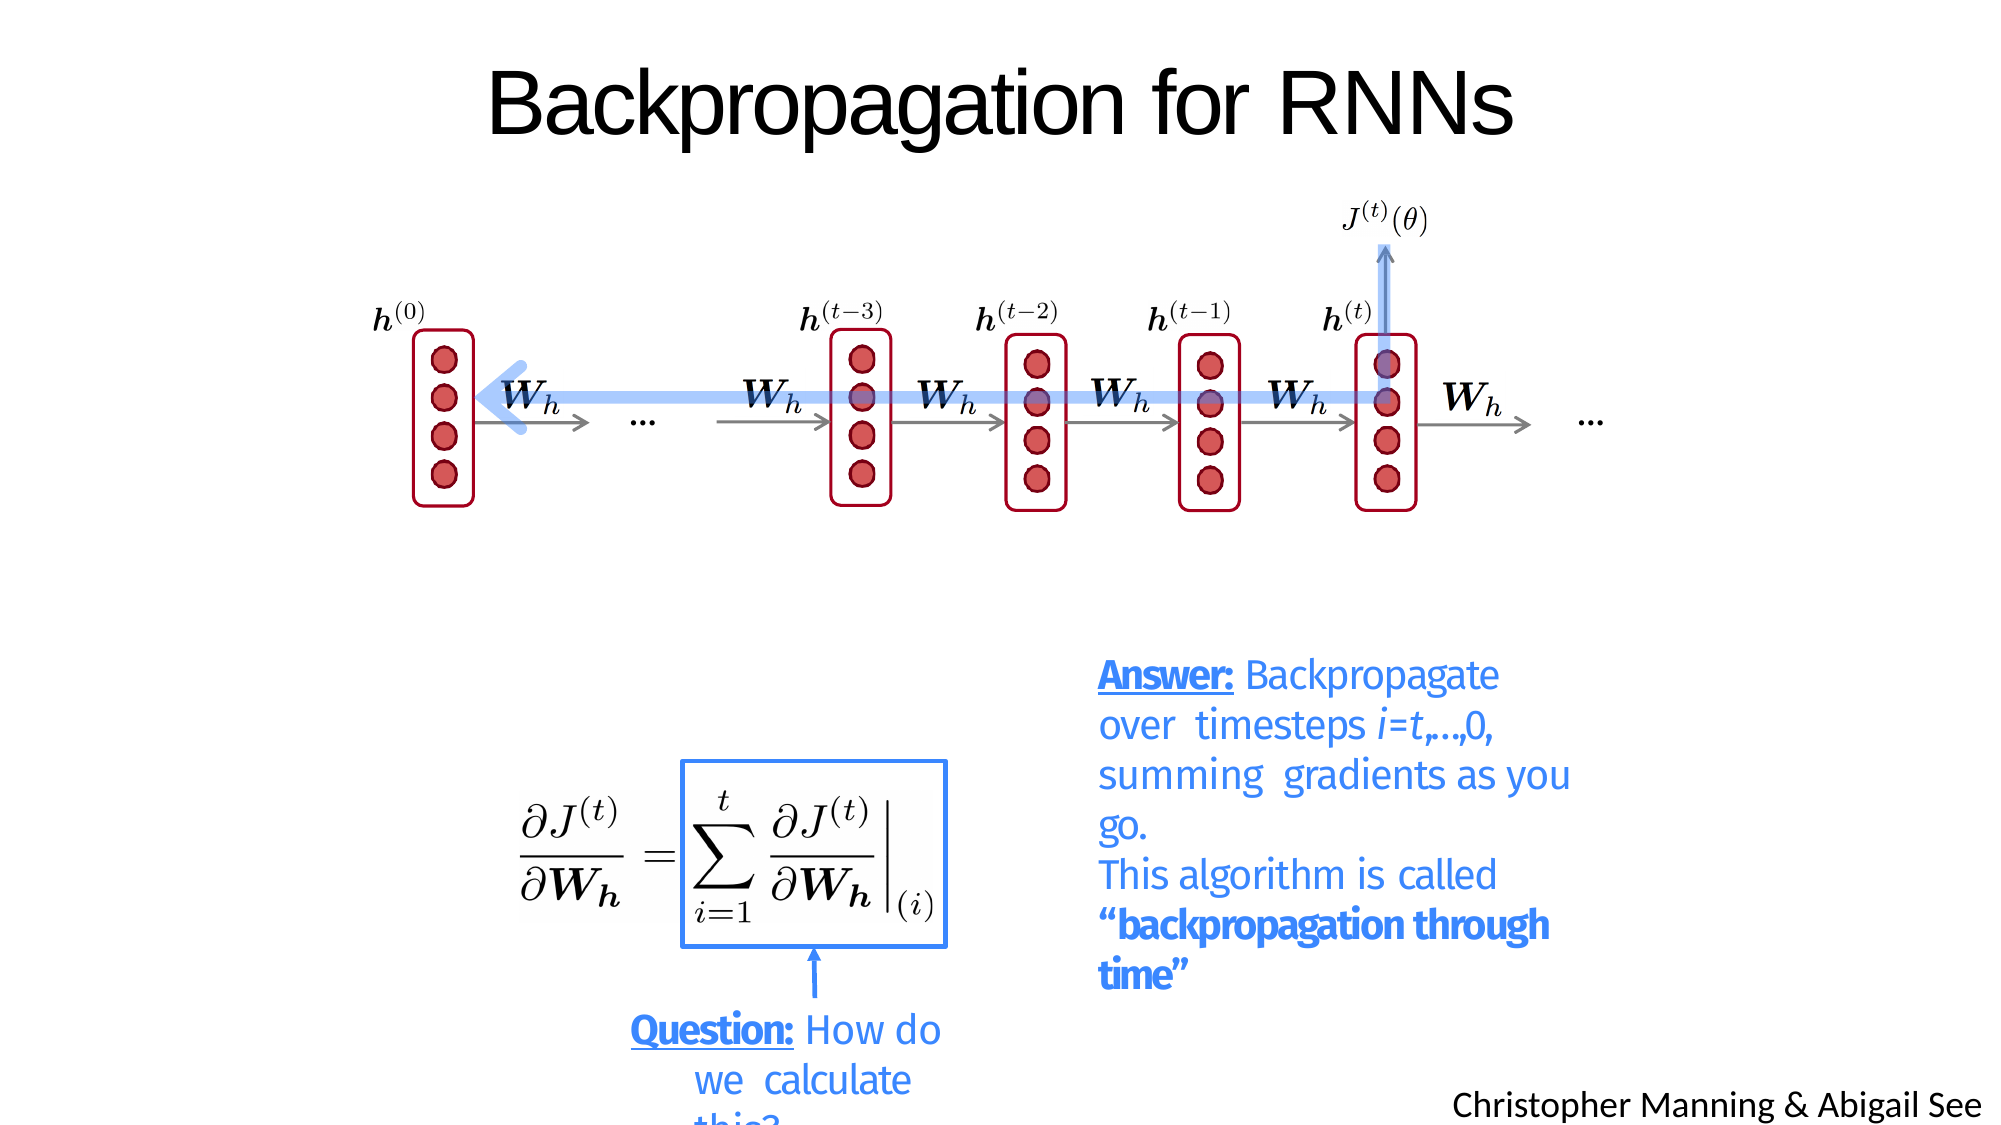

# Backpropagation for RNNs

…
…

Answer: Backpropagate over  timesteps i=t,…,0, summing  gradients as you go.
This algorithm is called
“backpropagation through time”

Question: How do we  calculate this?
Christopher Manning & Abigail See